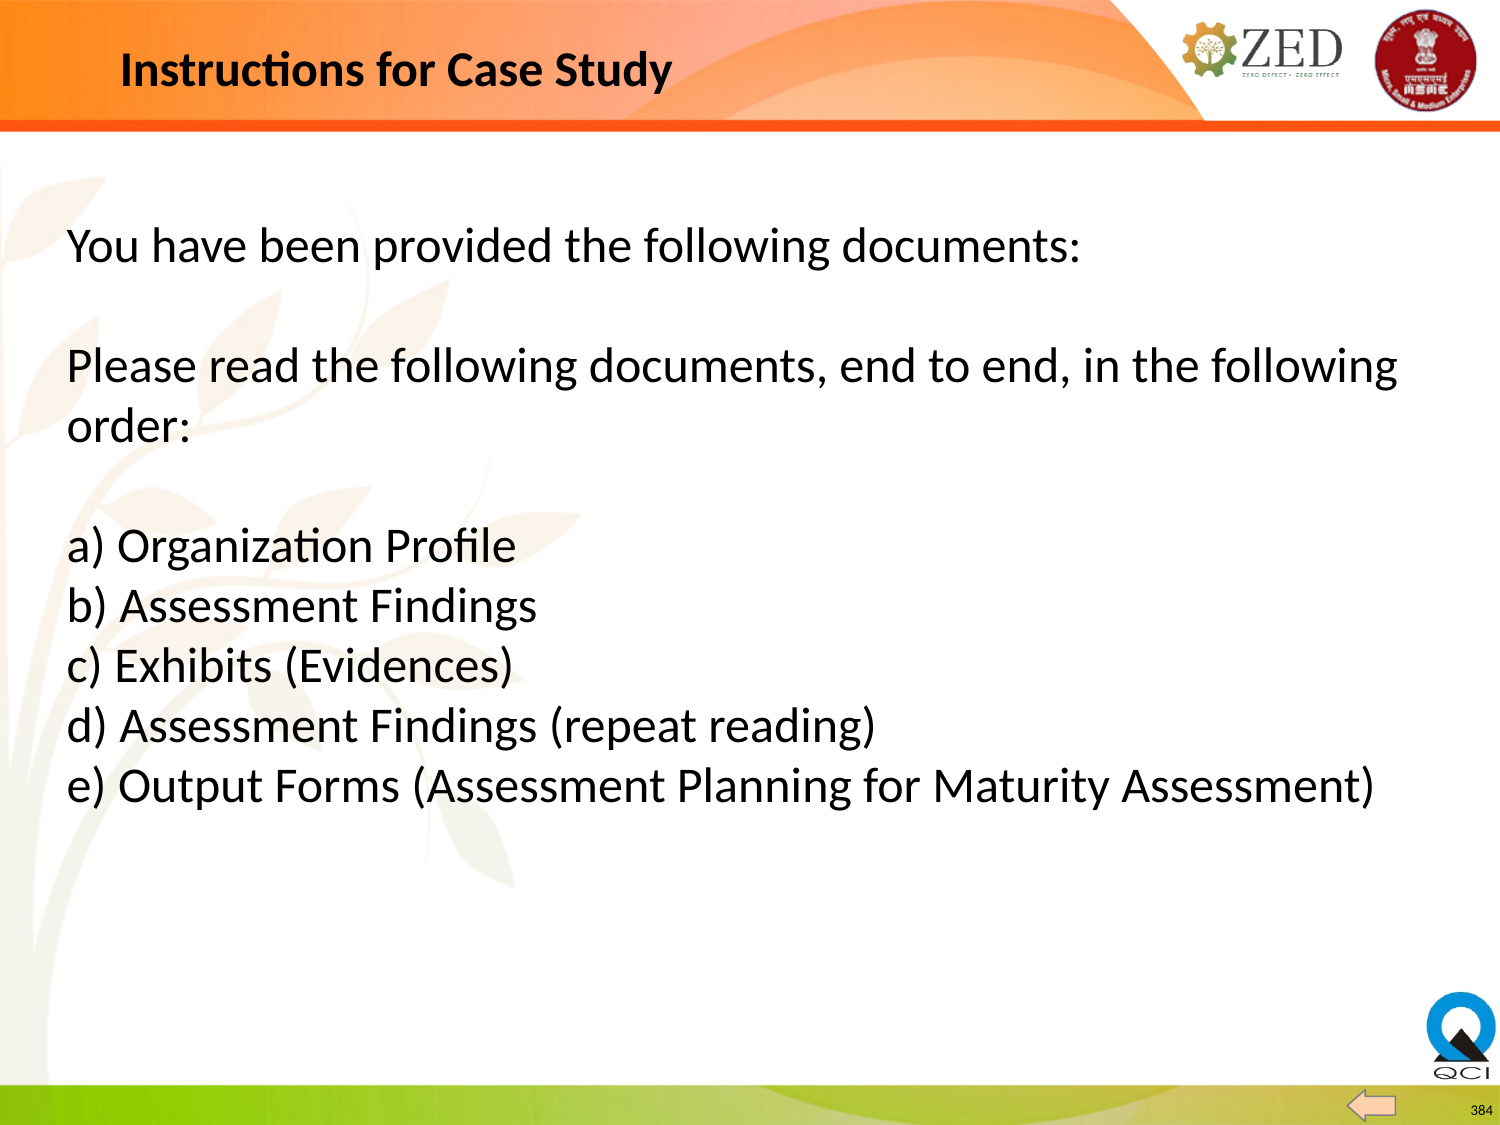

# Instructions for Case Study
You have been provided the following documents:

Please read the following documents, end to end, in the following order:

 Organization Profile
 Assessment Findings
 Exhibits (Evidences)
 Assessment Findings (repeat reading)
 Output Forms (Assessment Planning for Maturity Assessment)